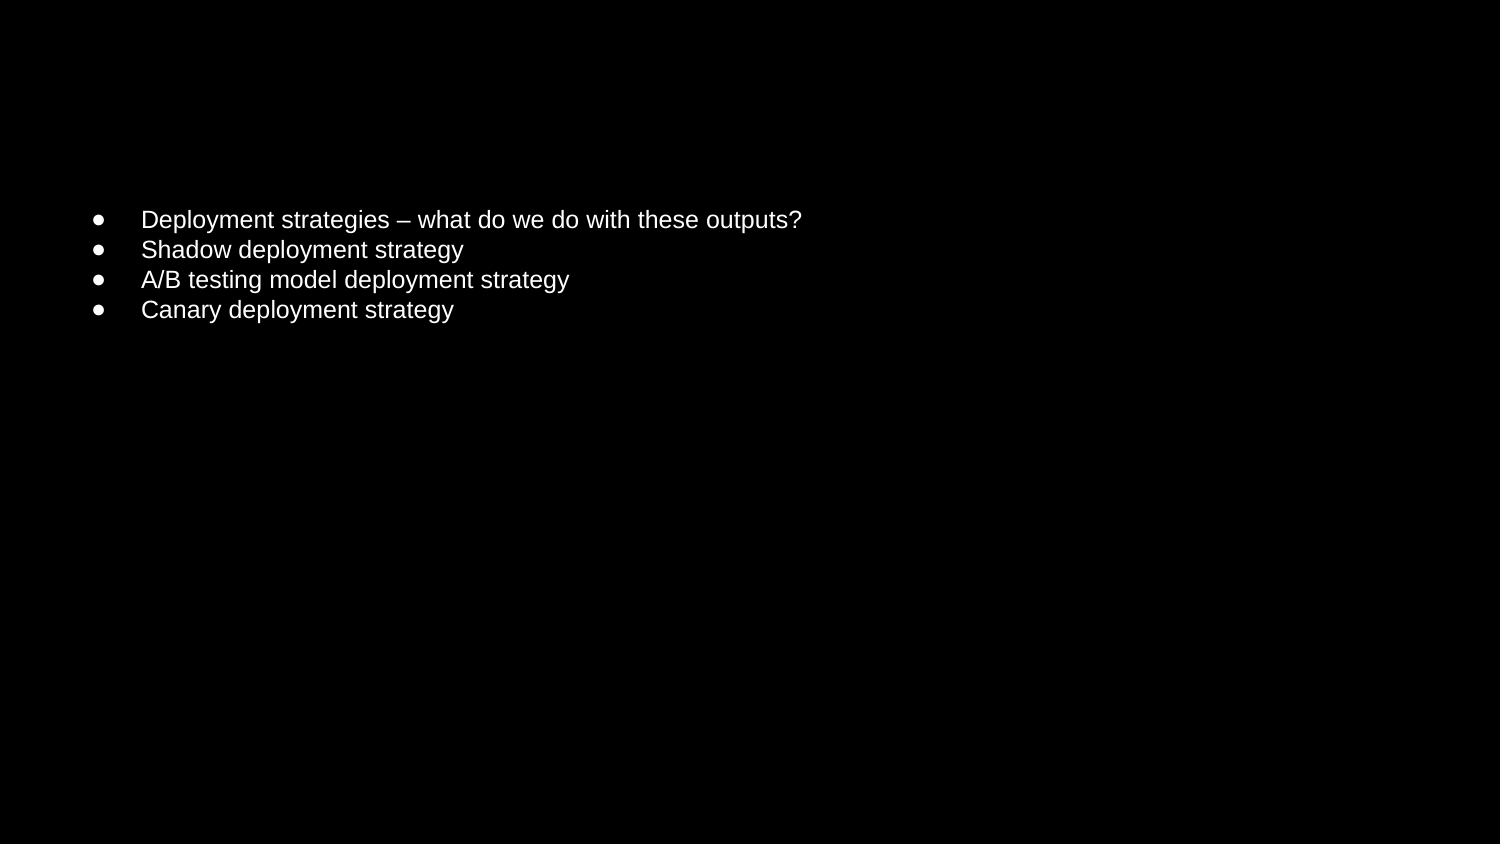

#
Deployment strategies – what do we do with these outputs?
Shadow deployment strategy
A/B testing model deployment strategy
Canary deployment strategy